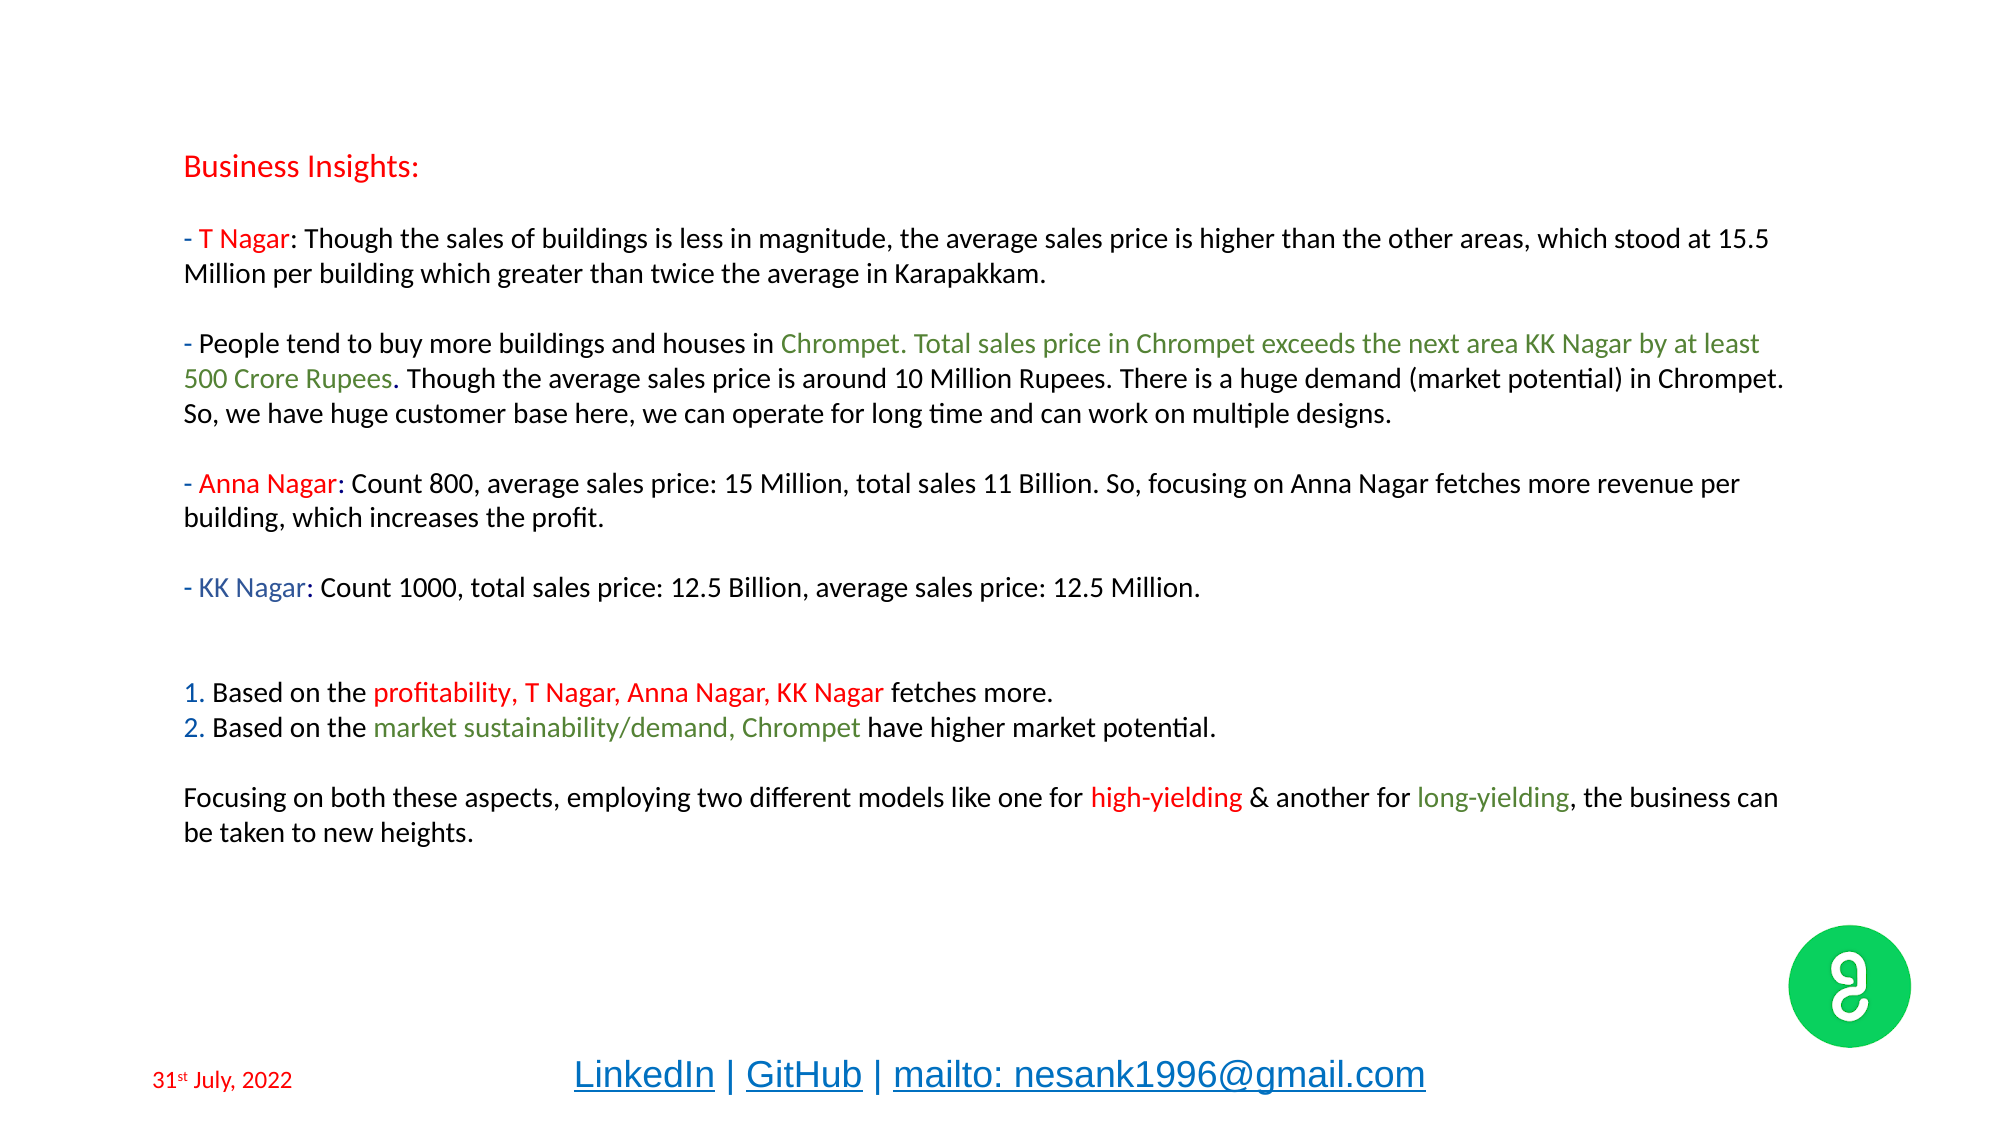

Business Insights:
- T Nagar: Though the sales of buildings is less in magnitude, the average sales price is higher than the other areas, which stood at 15.5 Million per building which greater than twice the average in Karapakkam.
- People tend to buy more buildings and houses in Chrompet. Total sales price in Chrompet exceeds the next area KK Nagar by at least 500 Crore Rupees. Though the average sales price is around 10 Million Rupees. There is a huge demand (market potential) in Chrompet. So, we have huge customer base here, we can operate for long time and can work on multiple designs.
- Anna Nagar: Count 800, average sales price: 15 Million, total sales 11 Billion. So, focusing on Anna Nagar fetches more revenue per building, which increases the profit.
- KK Nagar: Count 1000, total sales price: 12.5 Billion, average sales price: 12.5 Million.
1. Based on the profitability, T Nagar, Anna Nagar, KK Nagar fetches more.
2. Based on the market sustainability/demand, Chrompet have higher market potential.
Focusing on both these aspects, employing two different models like one for high-yielding & another for long-yielding, the business can be taken to new heights.